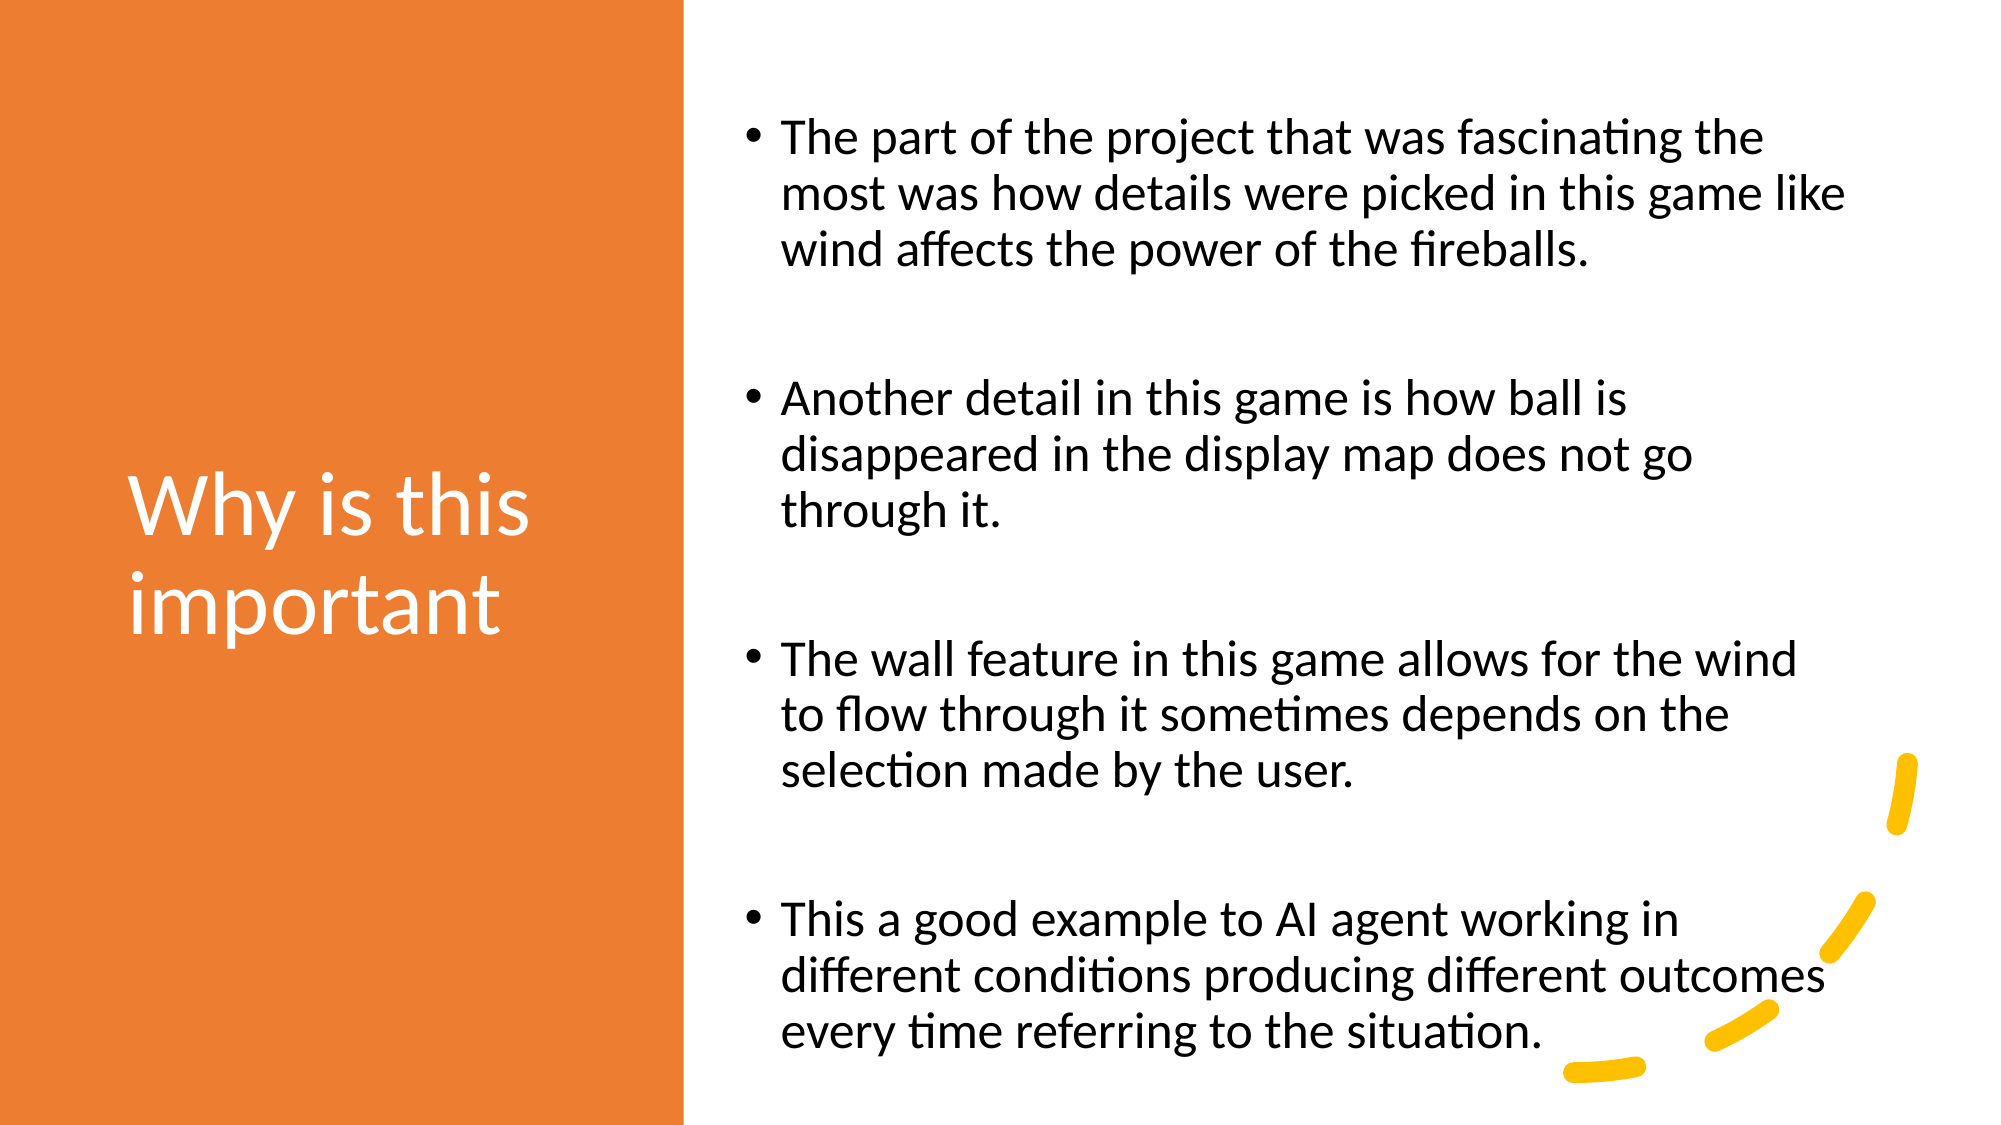

# Why is this important
The part of the project that was fascinating the most was how details were picked in this game like wind affects the power of the fireballs.

Another detail in this game is how ball is disappeared in the display map does not go through it.

The wall feature in this game allows for the wind to flow through it sometimes depends on the selection made by the user.

This a good example to AI agent working in different conditions producing different outcomes every time referring to the situation.